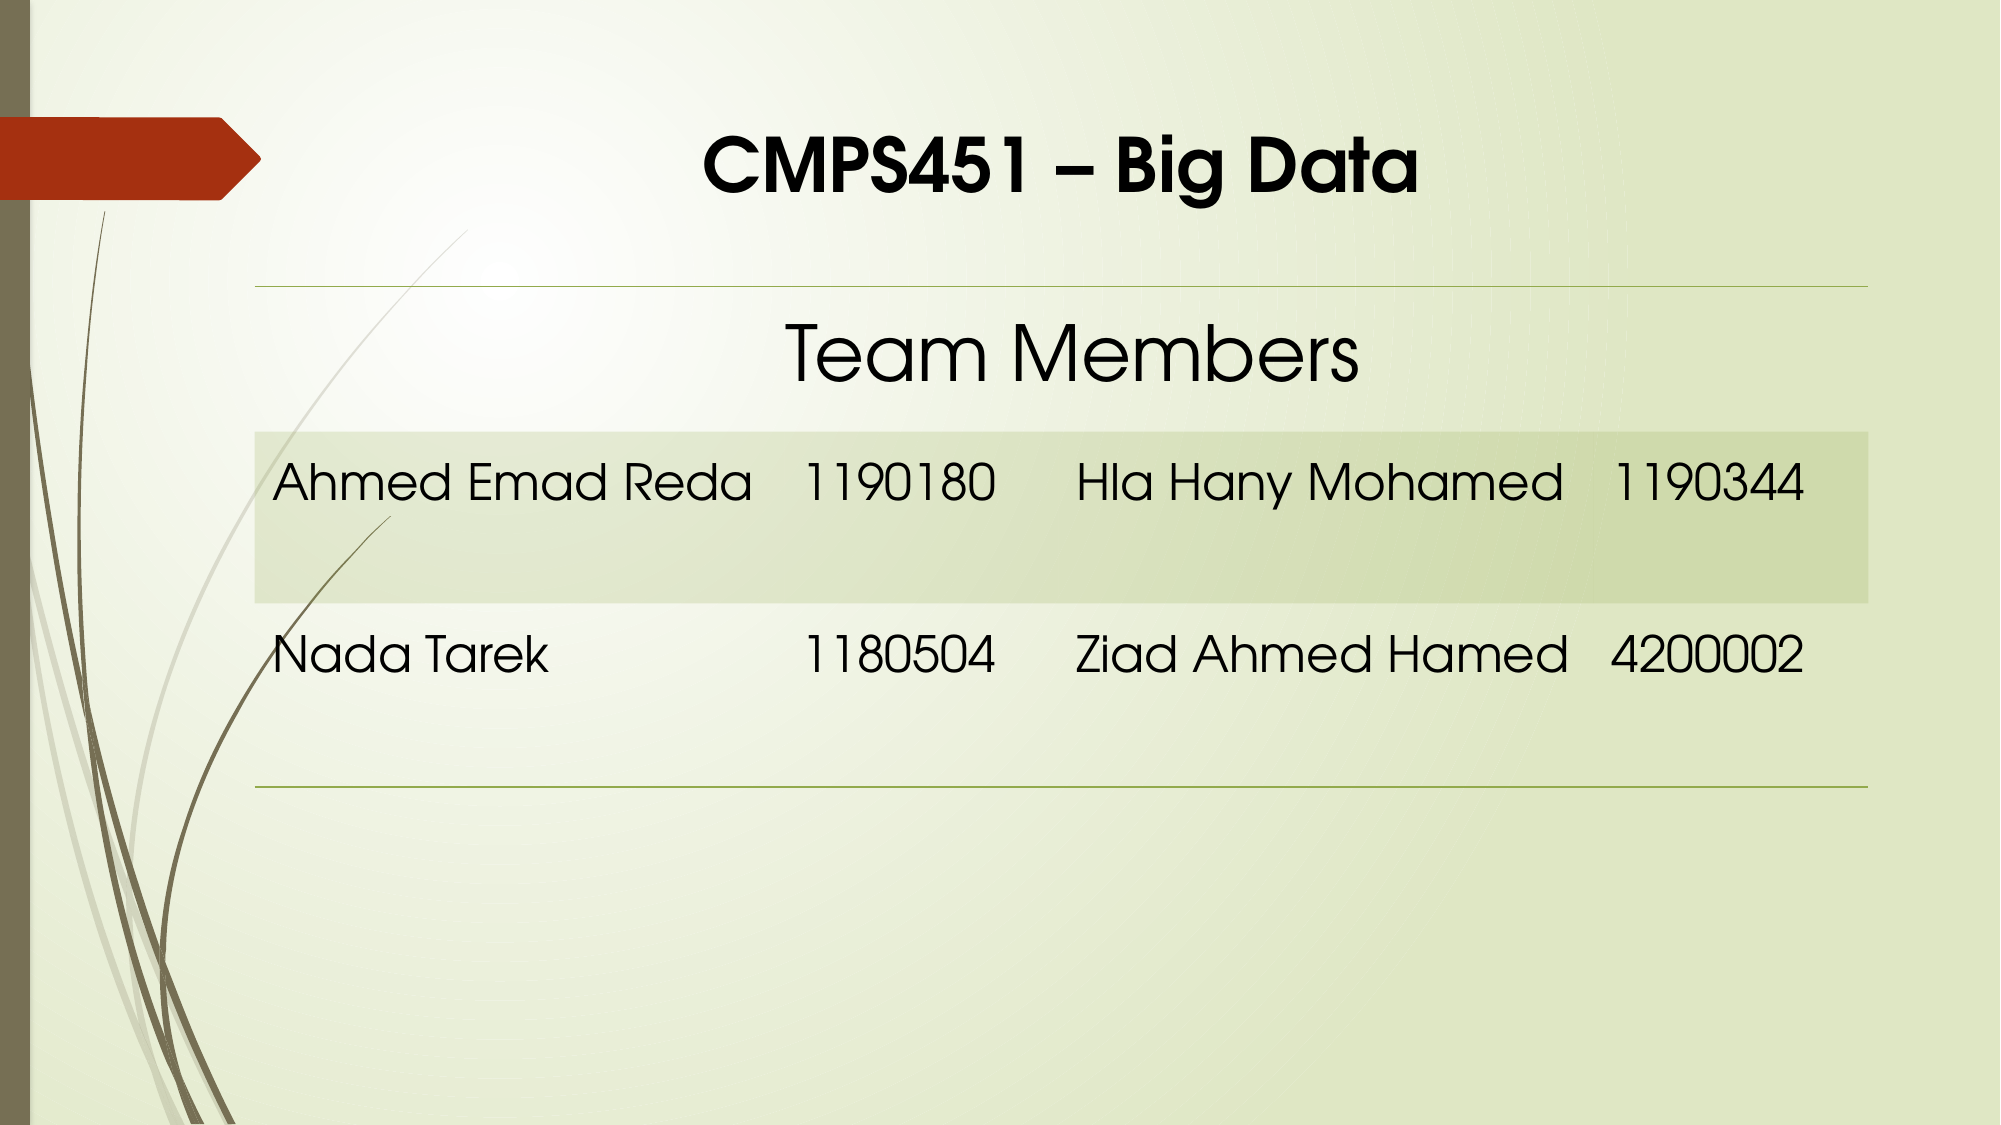

CMPS451 – Big Data
| Team Members |  |  |  |
| --- | --- | --- | --- |
| Ahmed Emad Reda | 1190180 | Hla Hany Mohamed | 1190344 |
| Nada Tarek | 1180504 | Ziad Ahmed Hamed | 4200002 |